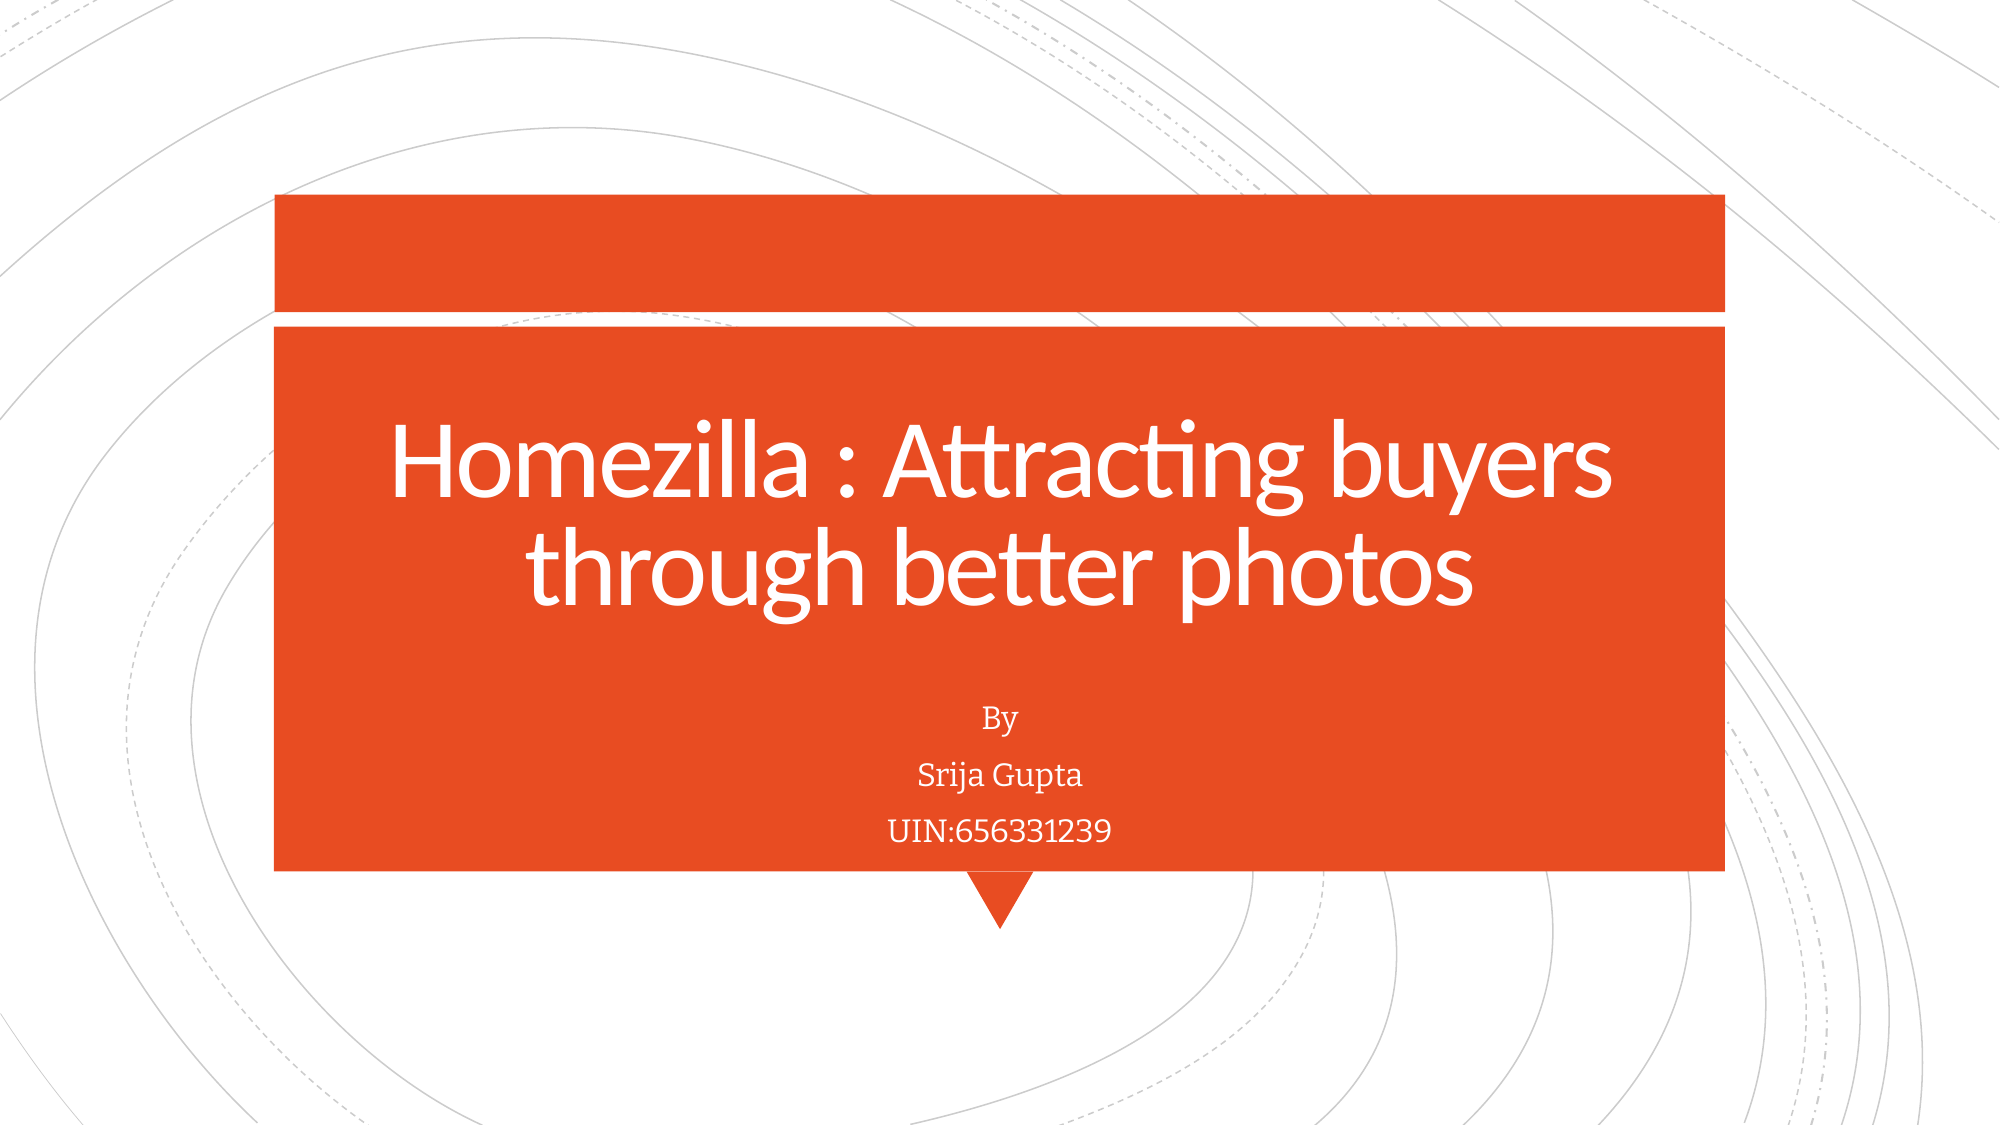

# Homezilla : Attracting buyers through better photos

By
Srija Gupta
UIN:656331239